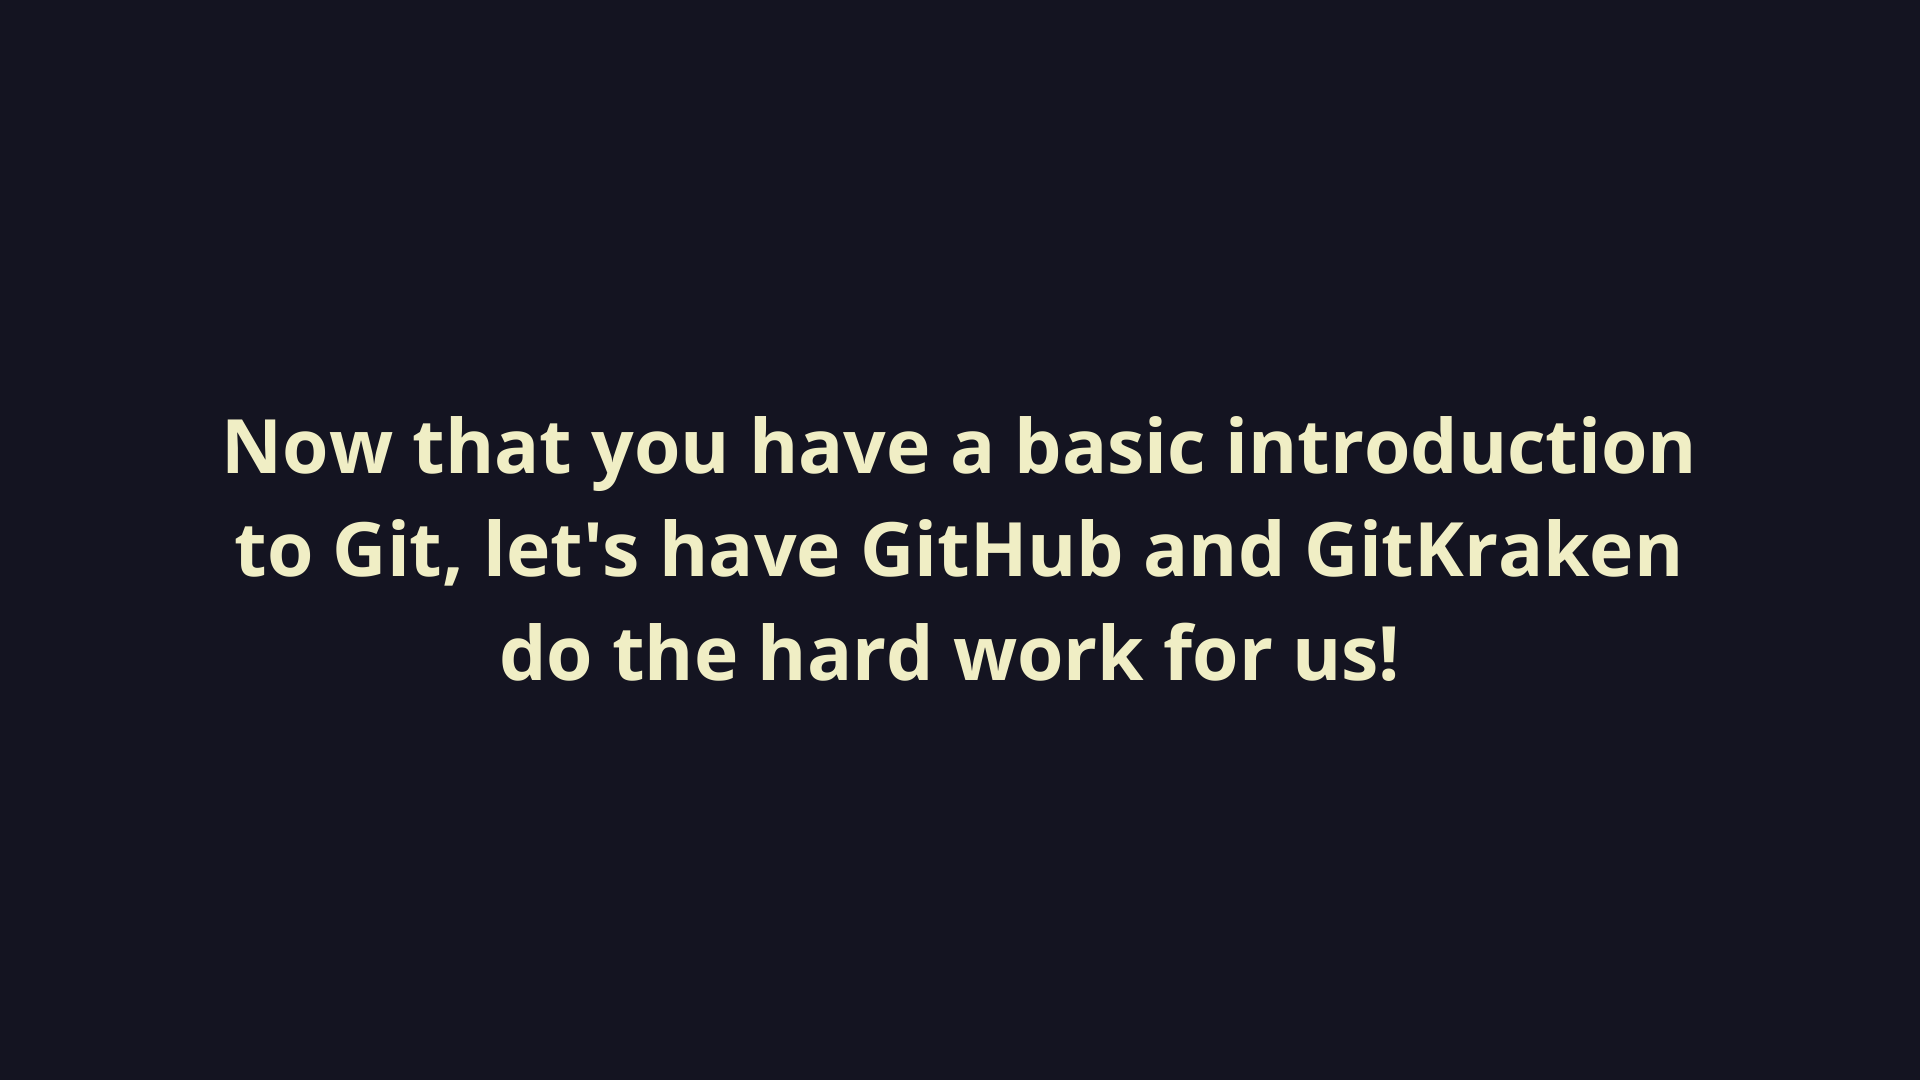

Now that you have a basic introduction to Git, let's have GitHub and GitKraken do the hard work for us!